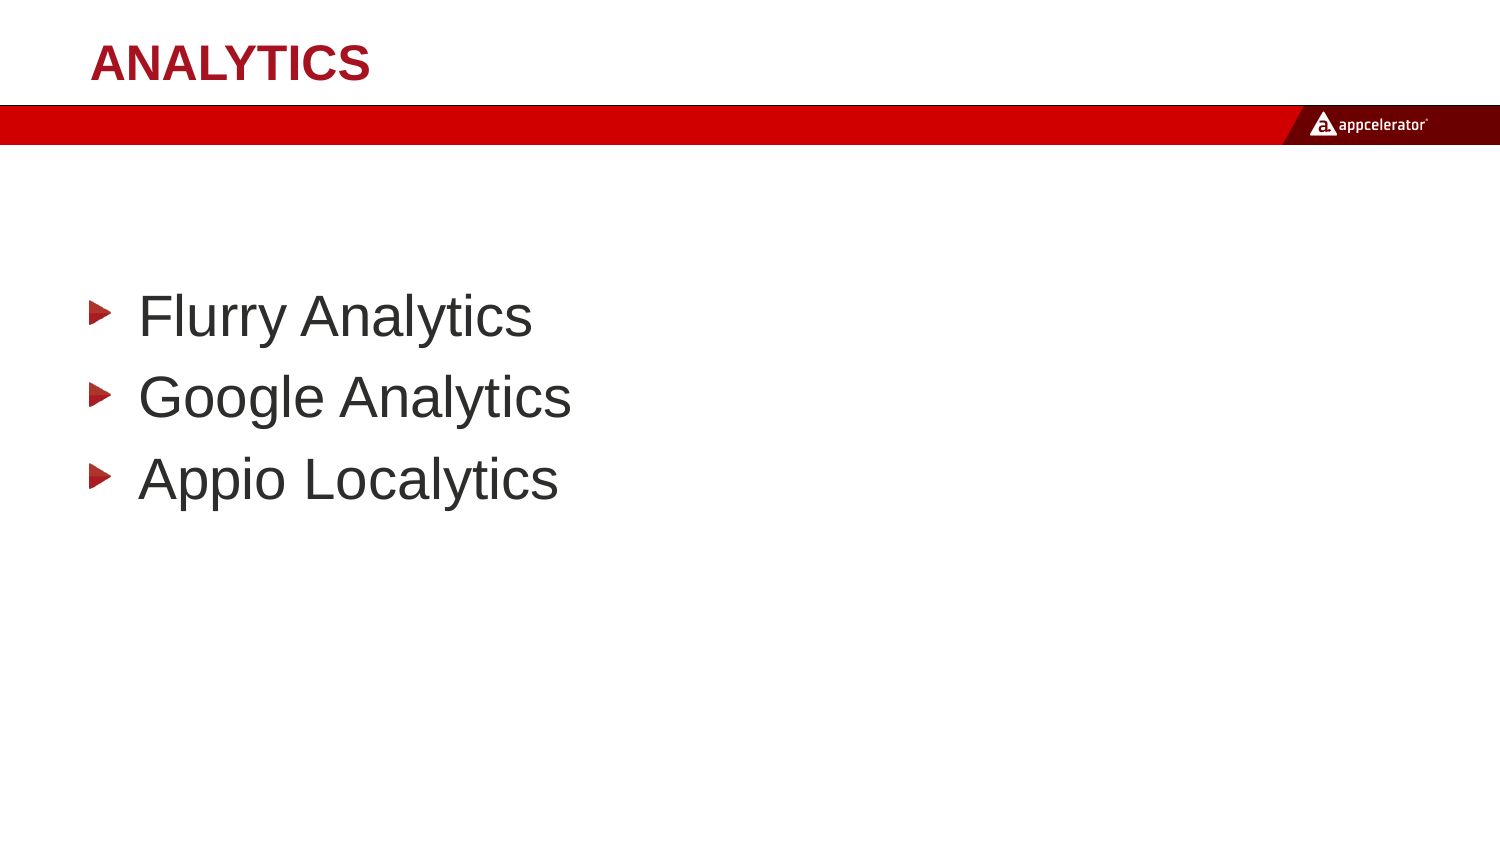

# Analytics

Flurry Analytics
Google Analytics
Appio Localytics